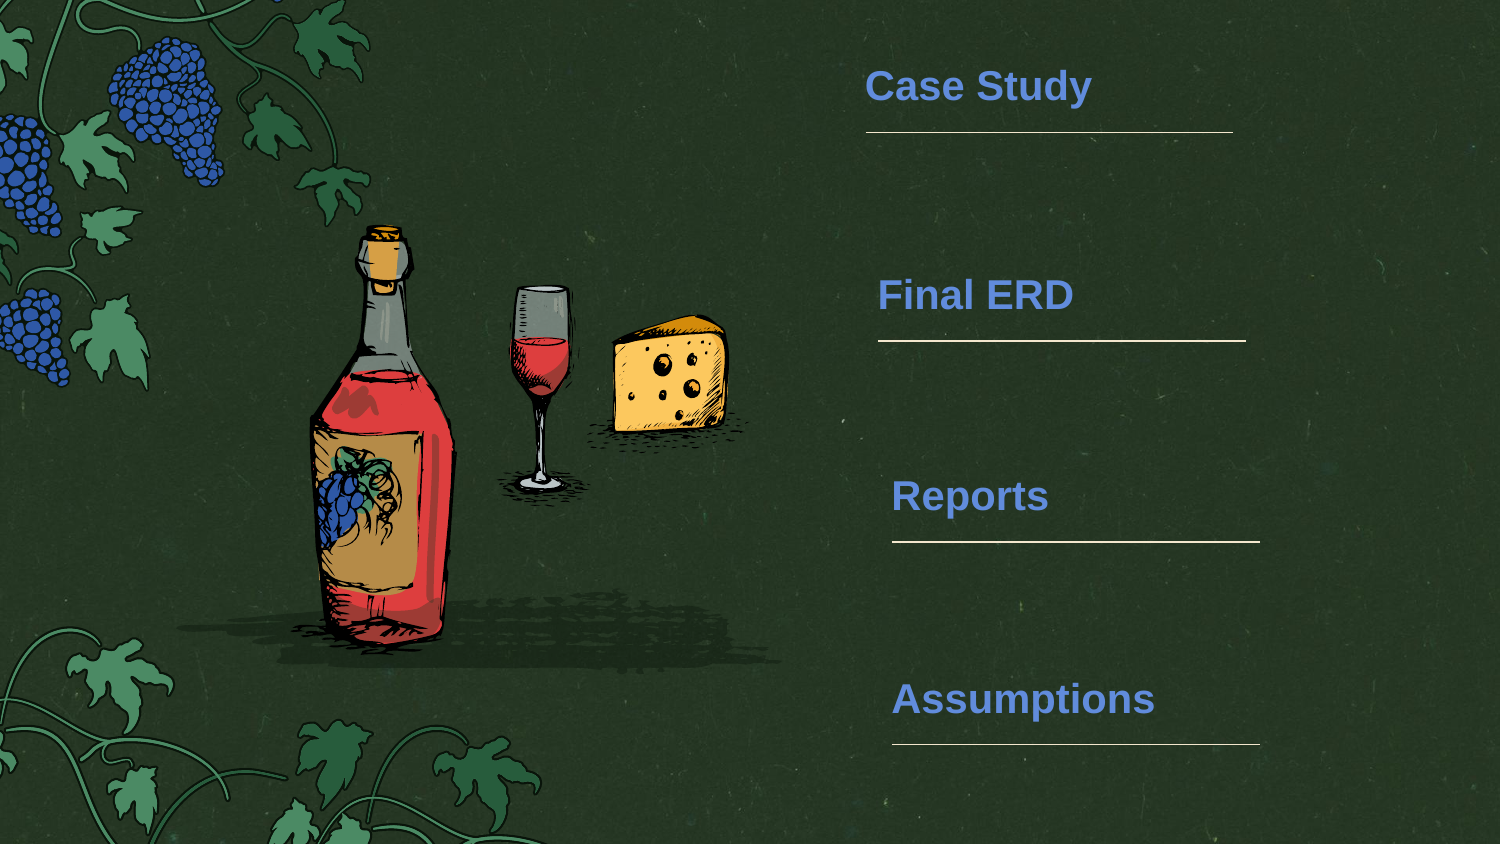

# Case Study

Final ERD

Reports

Assumptions